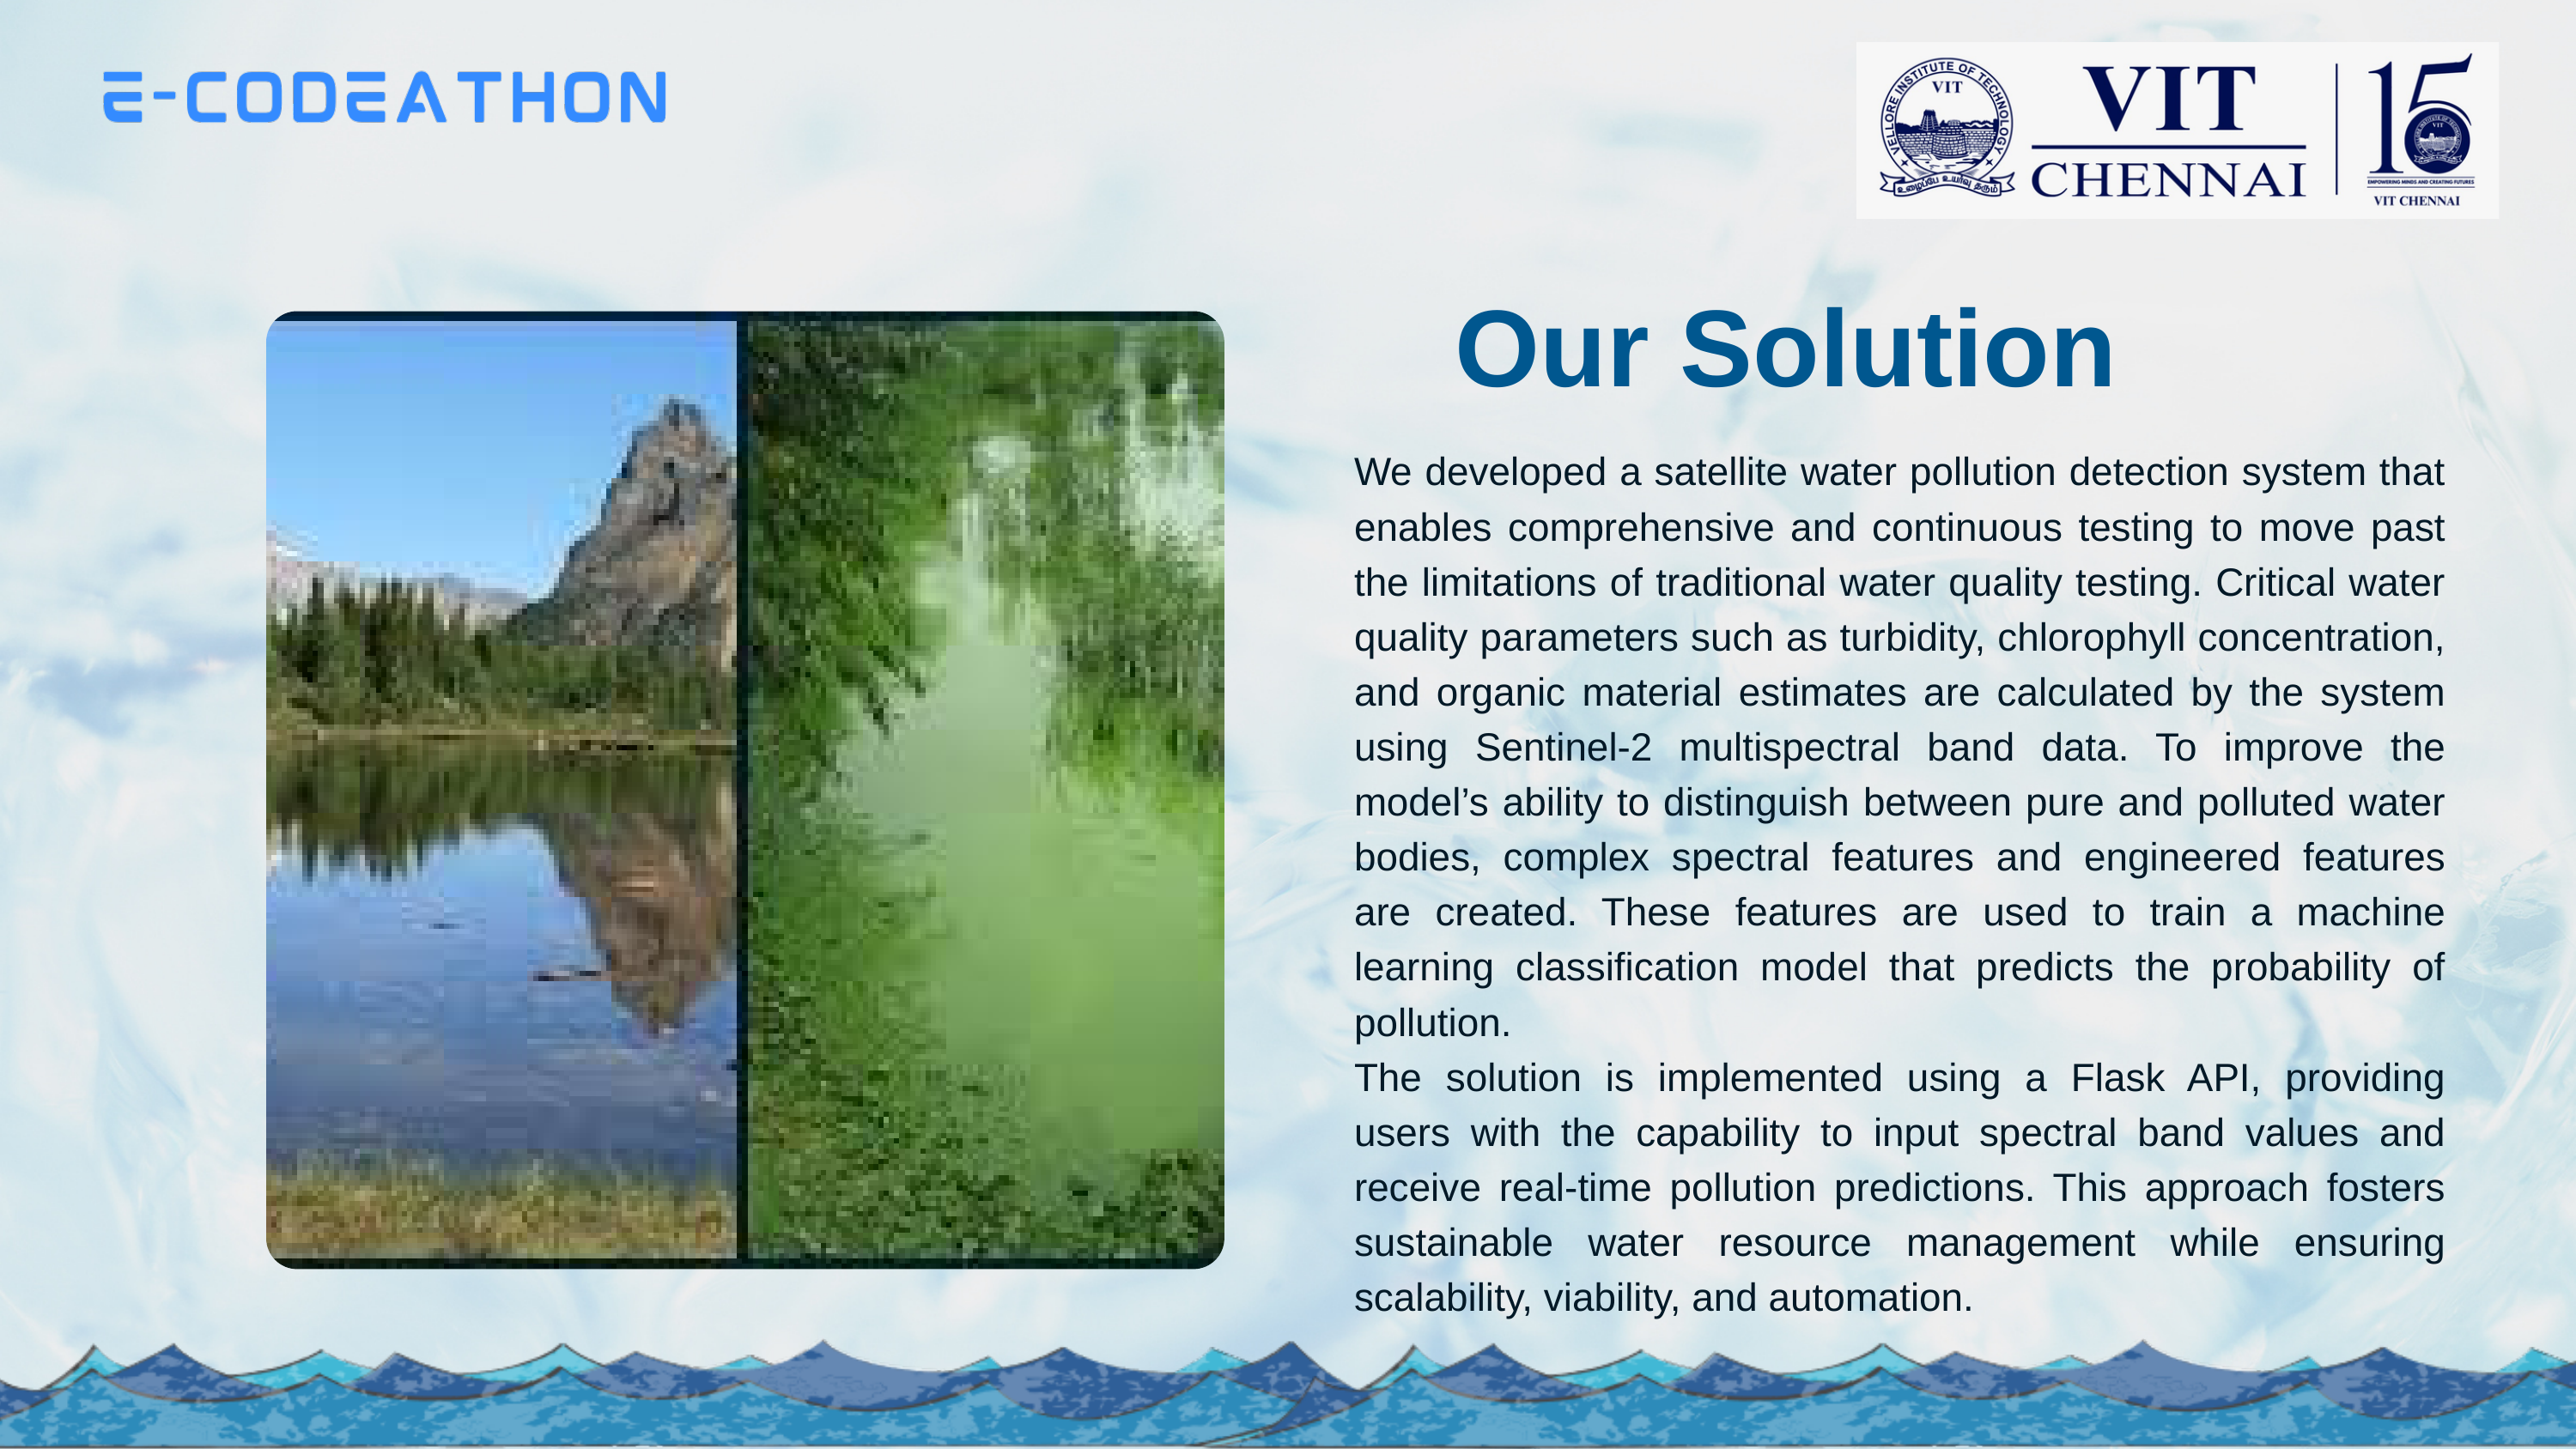

Our Solution

We developed a satellite water pollution detection system that enables comprehensive and continuous testing to move past the limitations of traditional water quality testing. Critical water quality parameters such as turbidity, chlorophyll concentration, and organic material estimates are calculated by the system using Sentinel-2 multispectral band data. To improve the model’s ability to distinguish between pure and polluted water bodies, complex spectral features and engineered features are created. These features are used to train a machine learning classification model that predicts the probability of pollution.
The solution is implemented using a Flask API, providing users with the capability to input spectral band values and receive real-time pollution predictions. This approach fosters sustainable water resource management while ensuring scalability, viability, and automation.